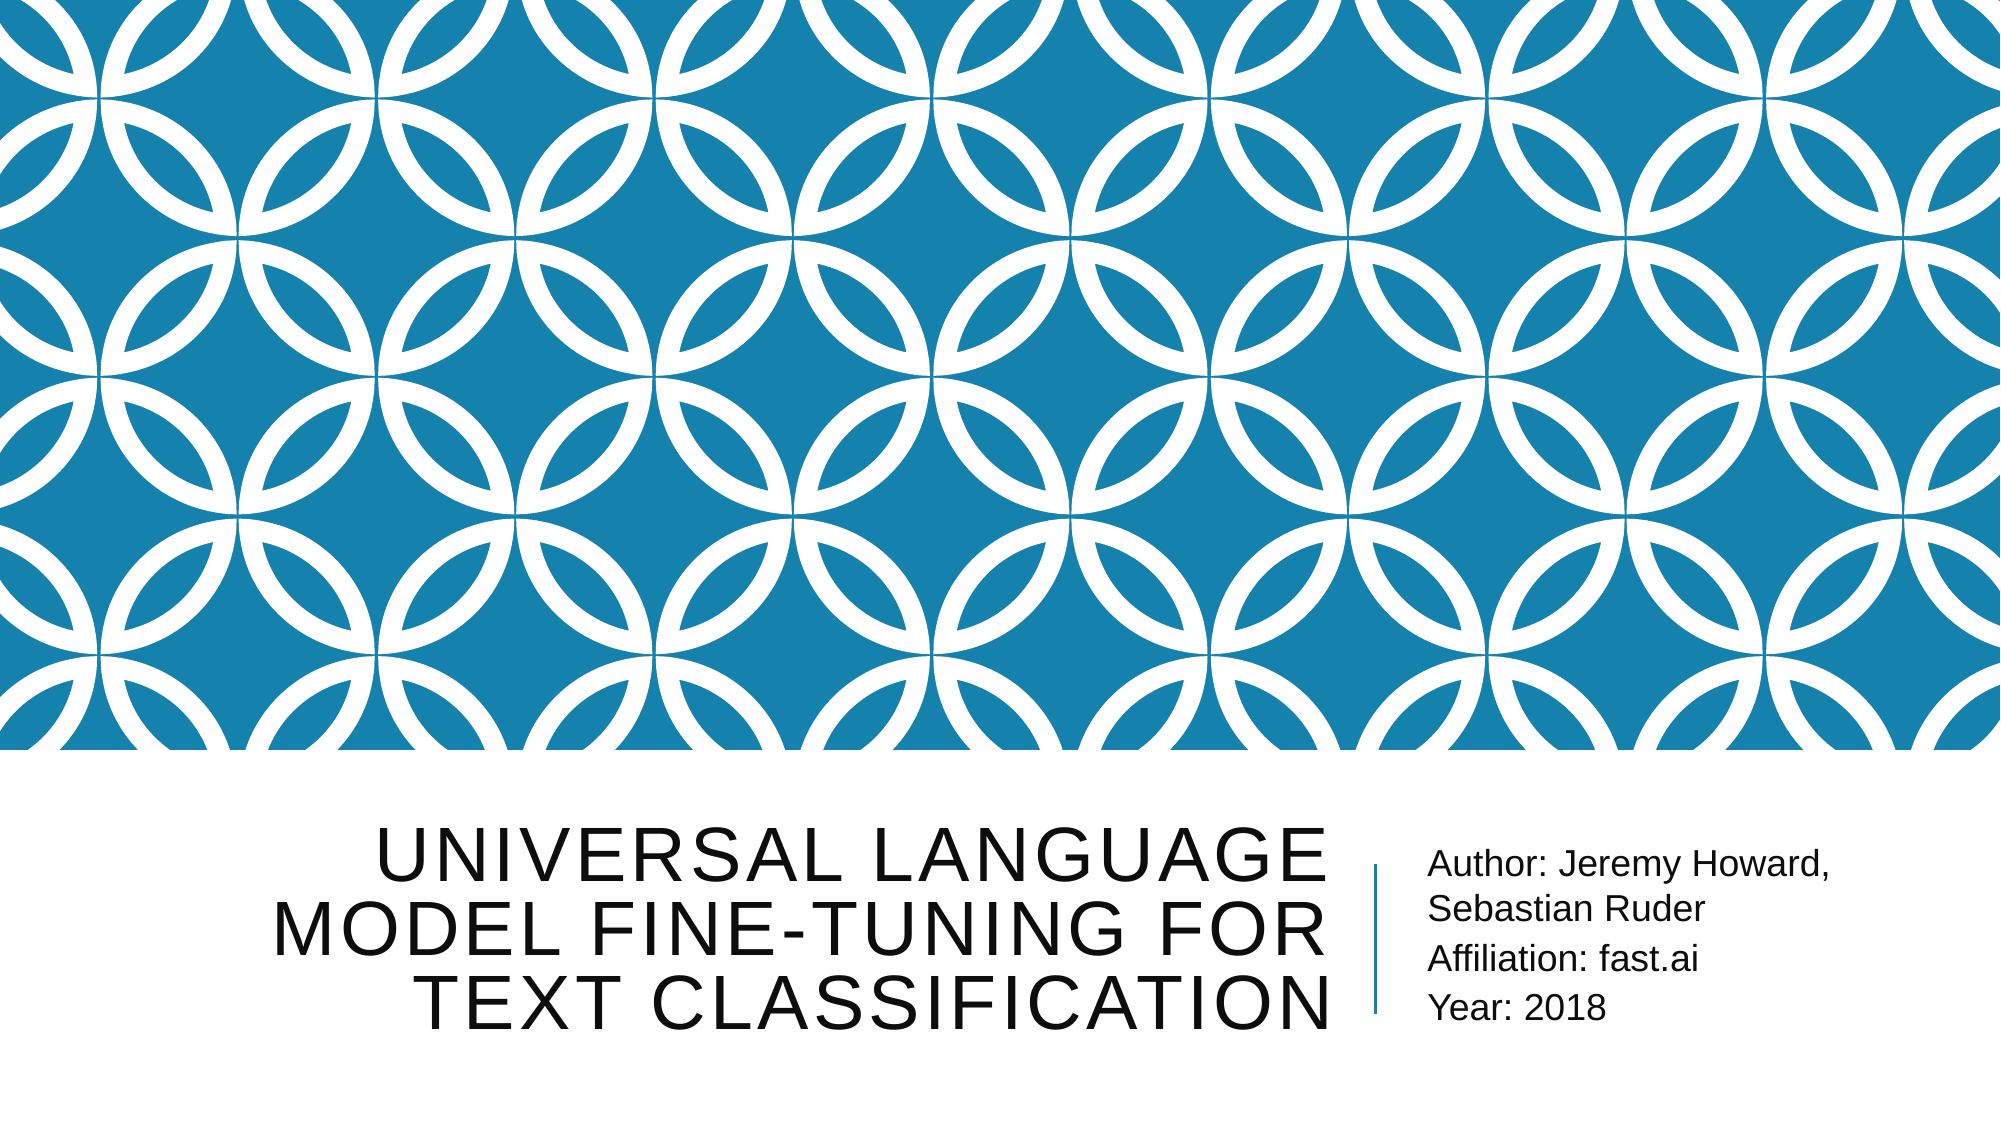

# Universal Language Model Fine-tuning for Text Classification
Author: Jeremy Howard, Sebastian Ruder
Affiliation: fast.ai
Year: 2018